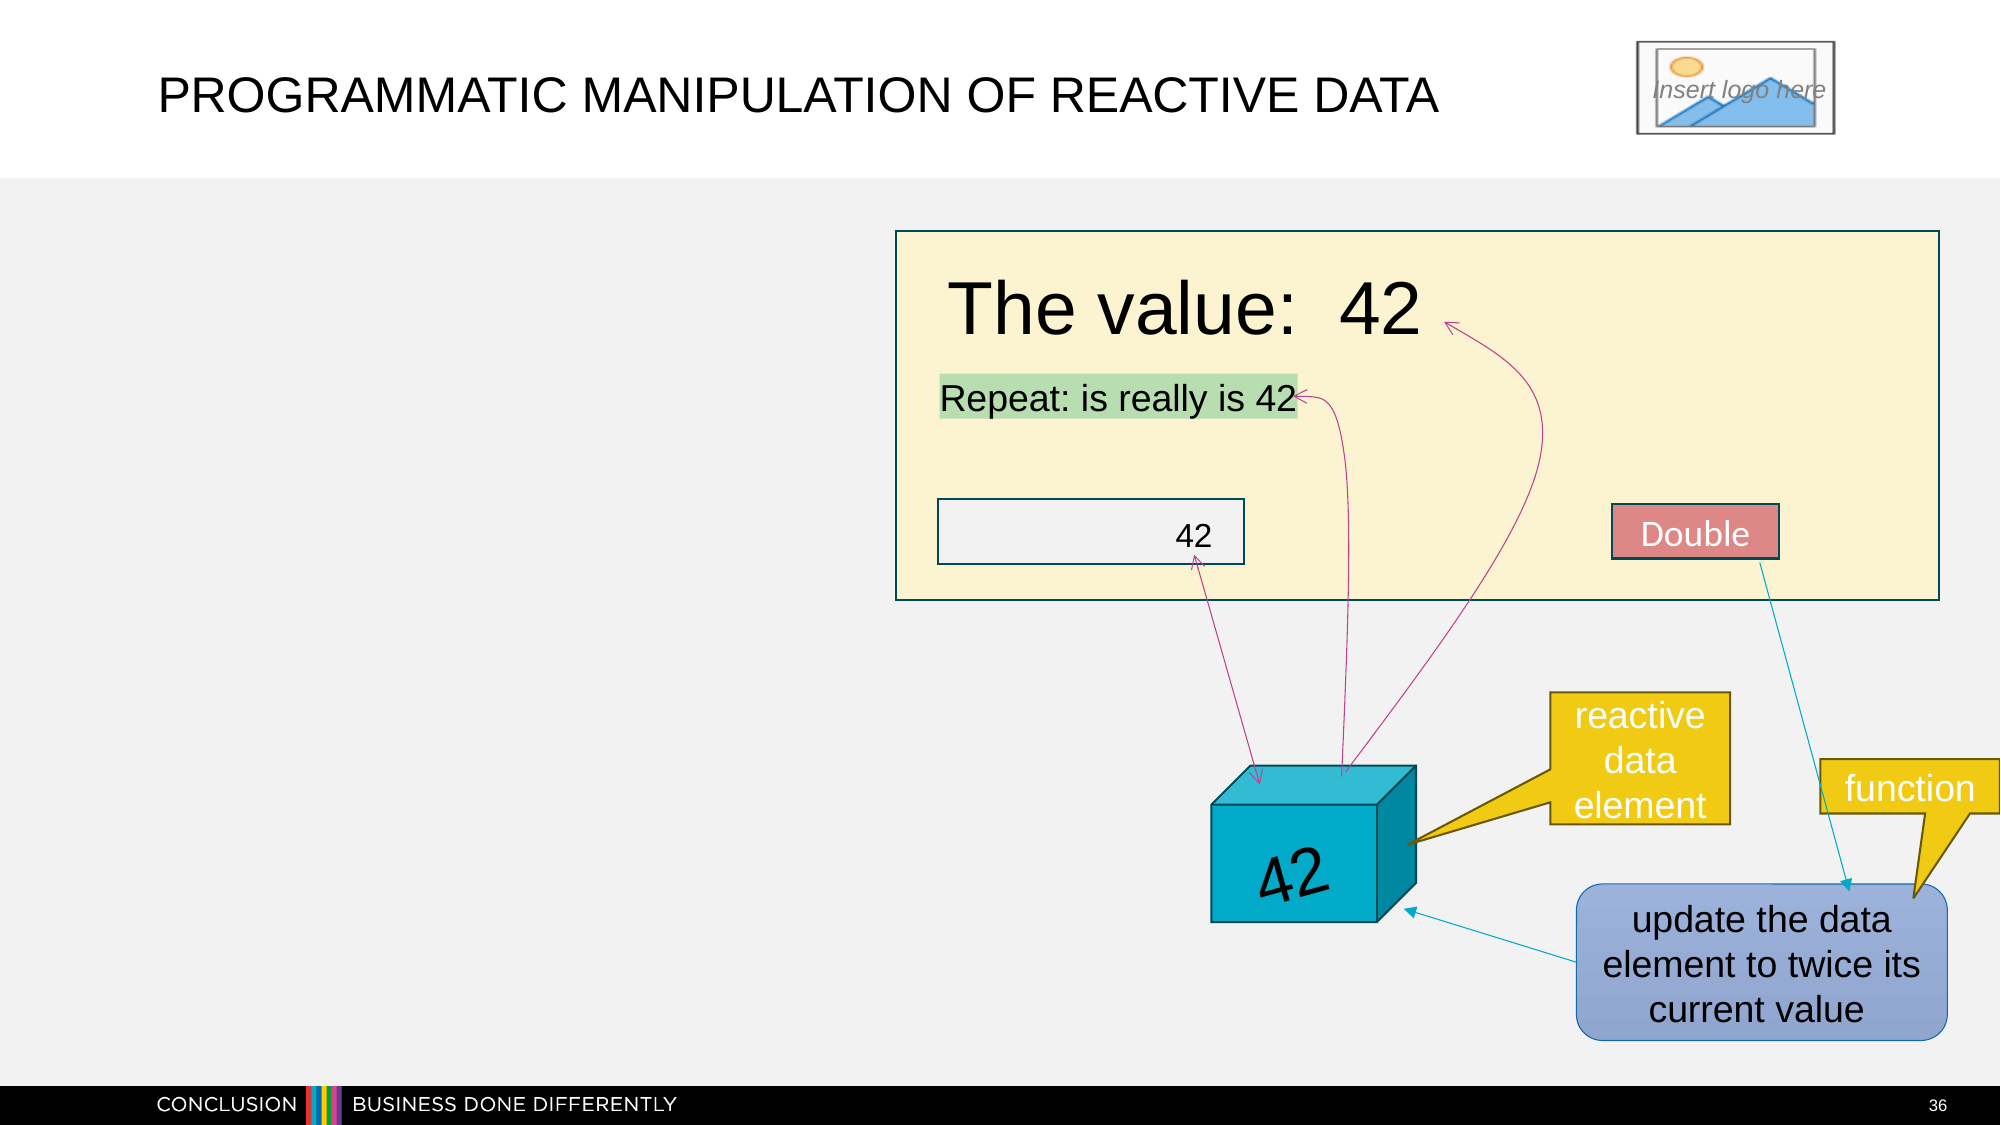

# programmatic manipulation of rEactive data

The value:  42

Repeat: is really is 42

Double
42
reactive data element
function

42
update the data element to twice its current value

36